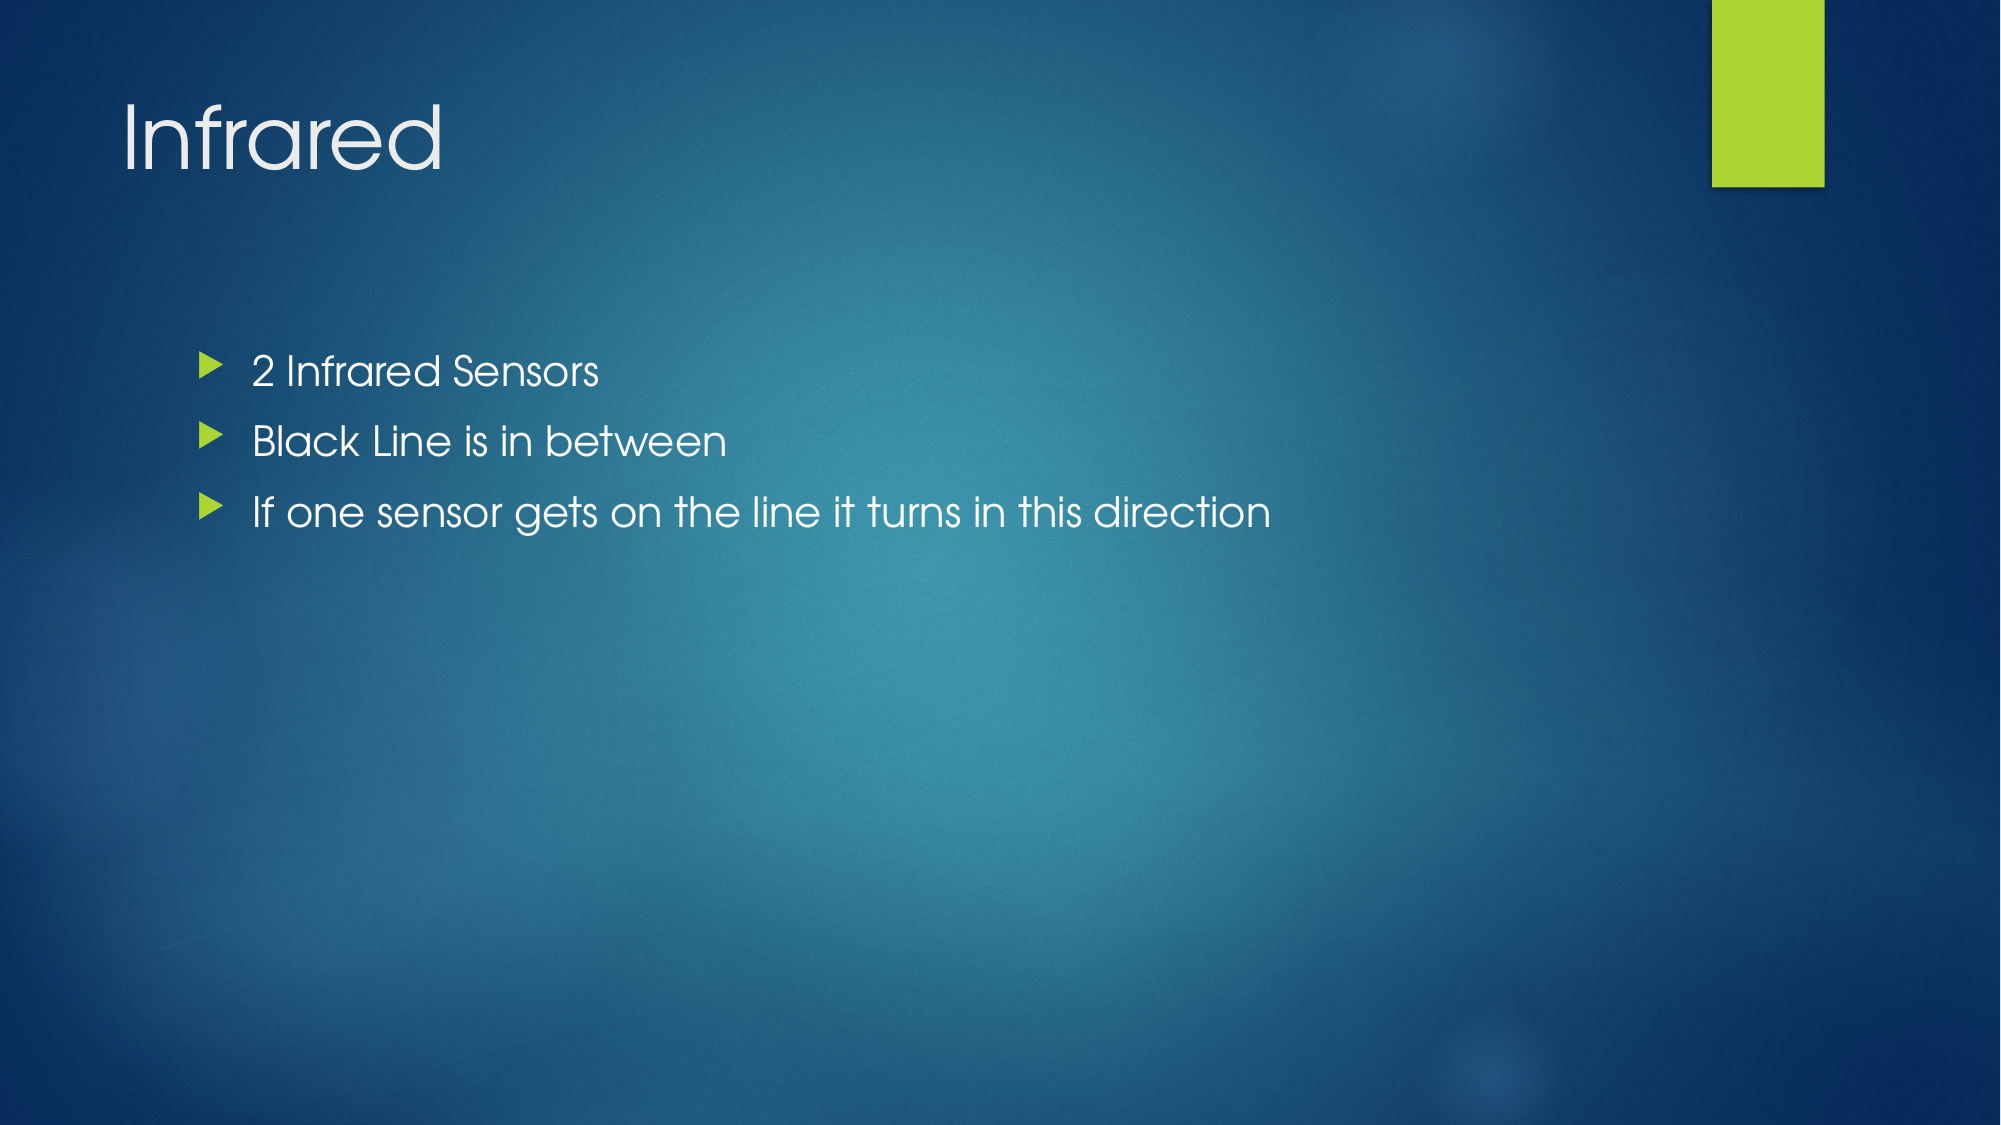

# Infrared
2 Infrared Sensors
Black Line is in between
If one sensor gets on the line it turns in this direction